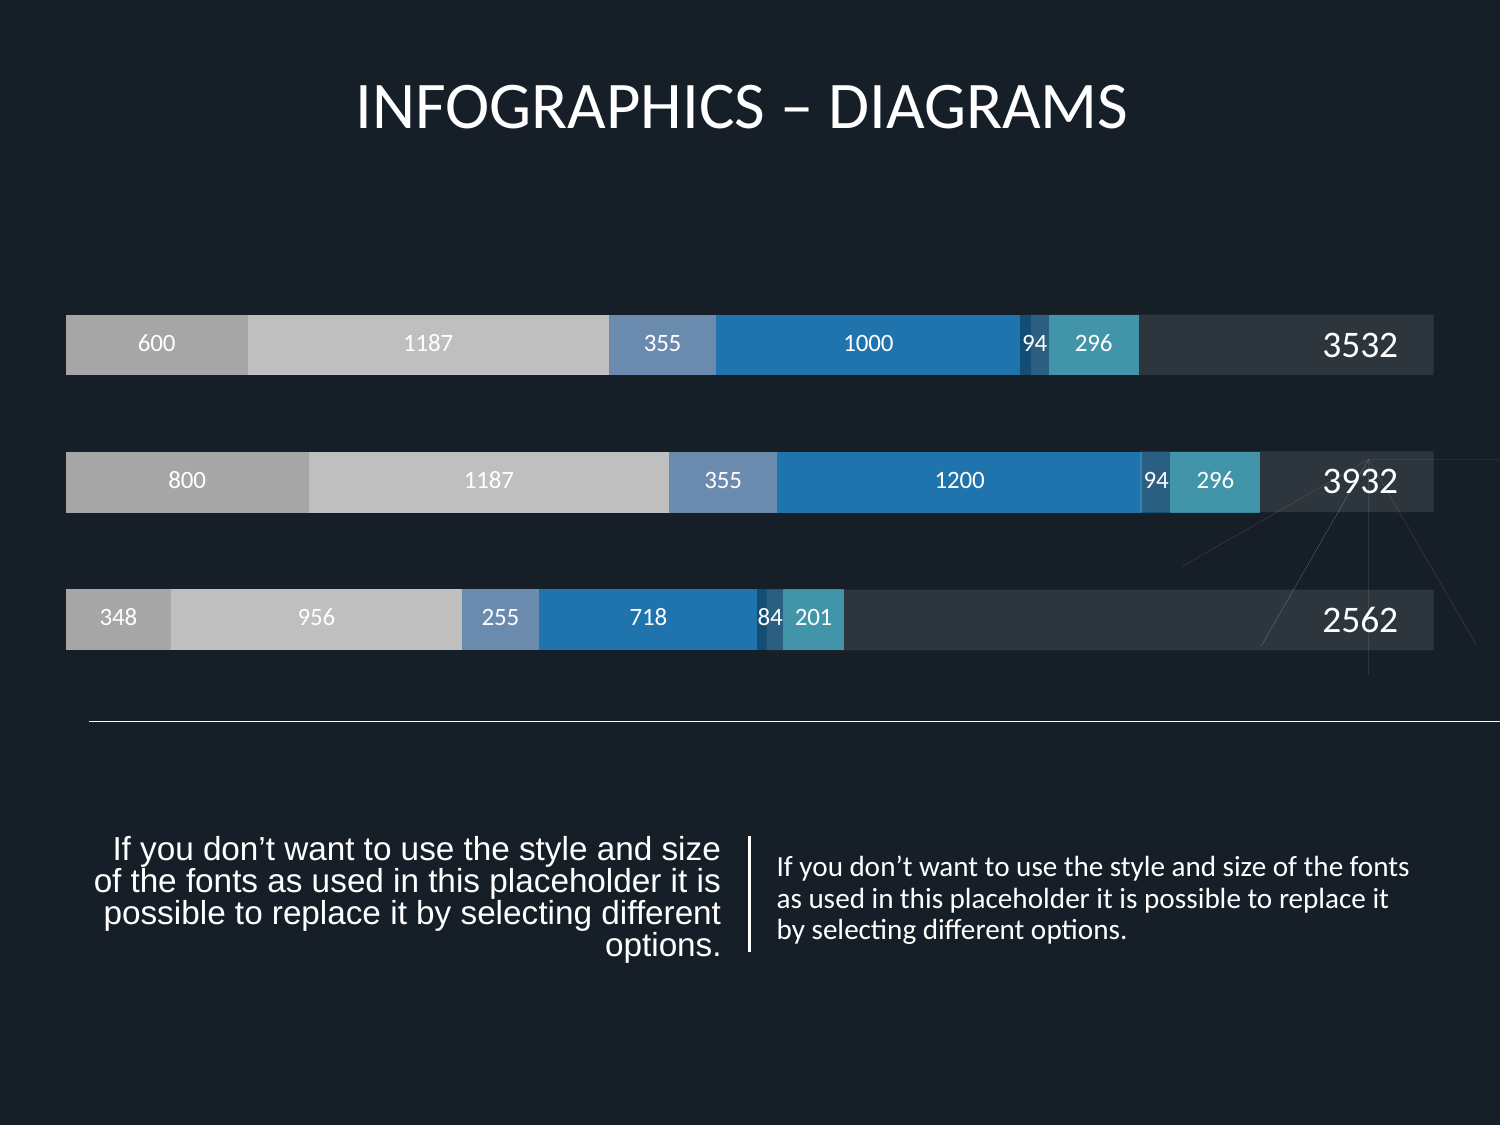

# Infographics – Diagrams
DATADRIVEN

### Chart

| Category | Description A | Description B | Description C | Description D | Description E | Description F |
|---|---|---|---|---|---|---|
| Q1 2014 | 348.0 | 956.0 | 255.0 | 718.0 | 84.0 | 201.0 |
| Q1 2015 | 800.0 | 1187.0 | 355.0 | 1200.0 | 94.0 | 296.0 |
| Q1 2015 | 600.0 | 1187.0 | 355.0 | 1000.0 | 94.0 | 296.0 |
3532
3932

2562
If you don’t want to use the style and size of the fonts as used in this placeholder it is possible to replace it by selecting different options.
If you don’t want to use the style and size of the fonts as used in this placeholder it is possible to replace it by selecting different options.